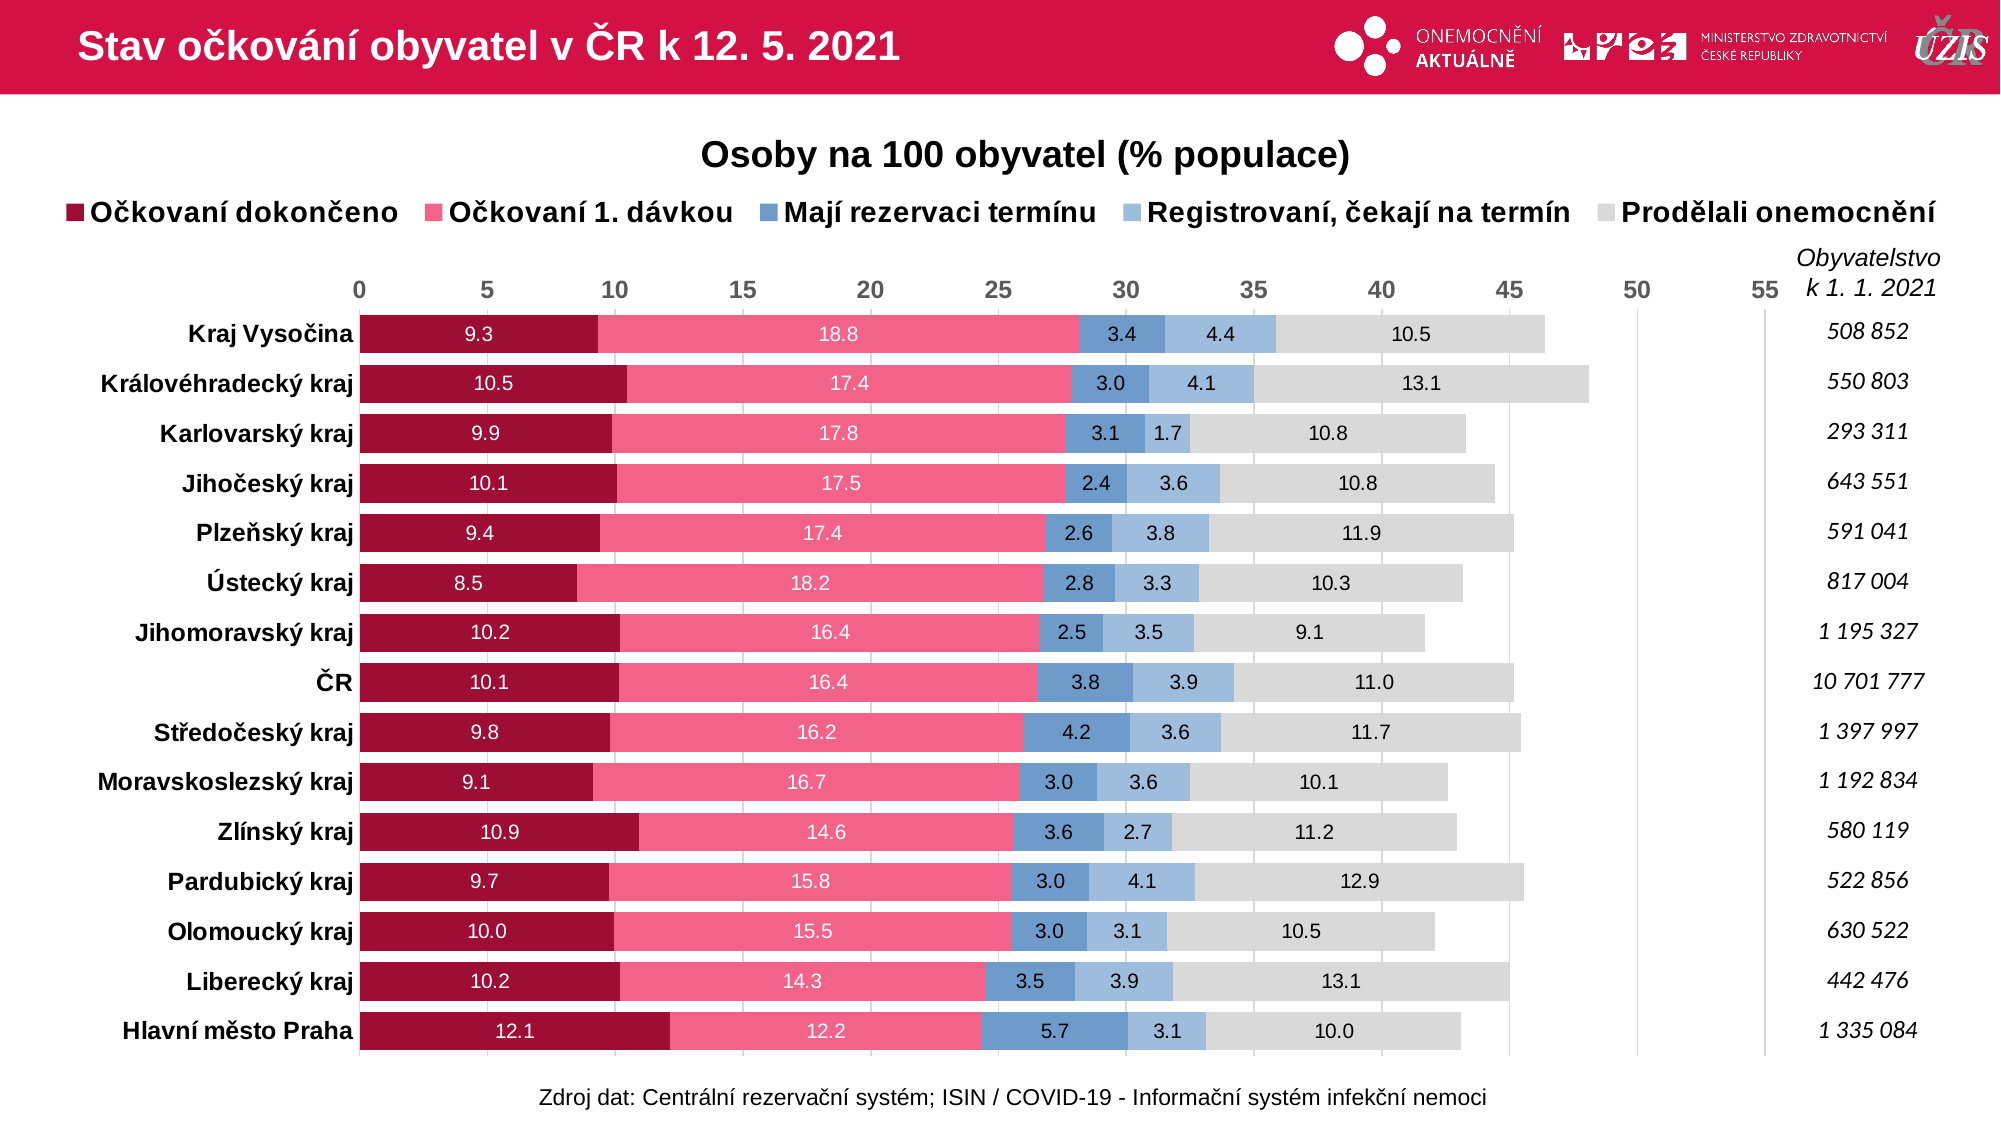

# Stav očkování obyvatel v ČR k 12. 5. 2021

### Chart

| Category | Očkovaní dokončeno | Očkovaní 1. dávkou | Mají rezervaci termínu | Registrovaní, čekají na termín | Prodělali onemocnění |
|---|---|---|---|---|---|
| Kraj Vysočina | 9.320981 | 18.817849 | 3.3650256 | 4.370033 | 10.50993 |
| Královéhradecký kraj | 10.45546 | 17.41748 | 3.0070642 | 4.126158 | 13.08308 |
| Karlovarský kraj | 9.859842 | 17.754193 | 3.1321703 | 1.730586 | 10.82332 |
| Jihočeský kraj | 10.07177 | 17.526039 | 2.4434738 | 3.628772 | 10.76915 |
| Plzeňský kraj | 9.388689 | 17.44769 | 2.6021883 | 3.796691 | 11.92066 |
| Ústecký kraj | 8.507425 | 18.23712 | 2.8314427 | 3.261796 | 10.32186 |
| Jihomoravský kraj | 10.20198 | 16.413166 | 2.4911175 | 3.534179 | 9.066389 |
| ČR | 10.14378 | 16.369403 | 3.760553 | 3.937757 | 10.97649 |
| Středočeský kraj | 9.784213 | 16.170564 | 4.1761177 | 3.568033 | 11.73043 |
| Moravskoslezský kraj | 9.11862 | 16.735019 | 3.0040224 | 3.623975 | 10.09847 |
| Zlínský kraj | 10.94844 | 14.611657 | 3.5594421 | 2.651697 | 11.15409 |
| Pardubický kraj | 9.749338 | 15.771646 | 3.0291323 | 4.143971 | 12.8676 |
| Olomoucký kraj | 9.960794 | 15.540933 | 2.9721405 | 3.128202 | 10.46926 |
| Liberecký kraj | 10.17931 | 14.278741 | 3.531717 | 3.856706 | 13.11416 |
| Hlavní město Praha | 12.13991 | 12.196386 | 5.7449569 | 3.056362 | 9.961545 |
Osoby na 100 obyvatel (% populace)
Obyvatelstvo
k 1. 1. 2021
| 508 852 |
| --- |
| 550 803 |
| 293 311 |
| 643 551 |
| 591 041 |
| 817 004 |
| 1 195 327 |
| 10 701 777 |
| 1 397 997 |
| 1 192 834 |
| 580 119 |
| 522 856 |
| 630 522 |
| 442 476 |
| 1 335 084 |
Zdroj dat: Centrální rezervační systém; ISIN / COVID-19 - Informační systém infekční nemoci